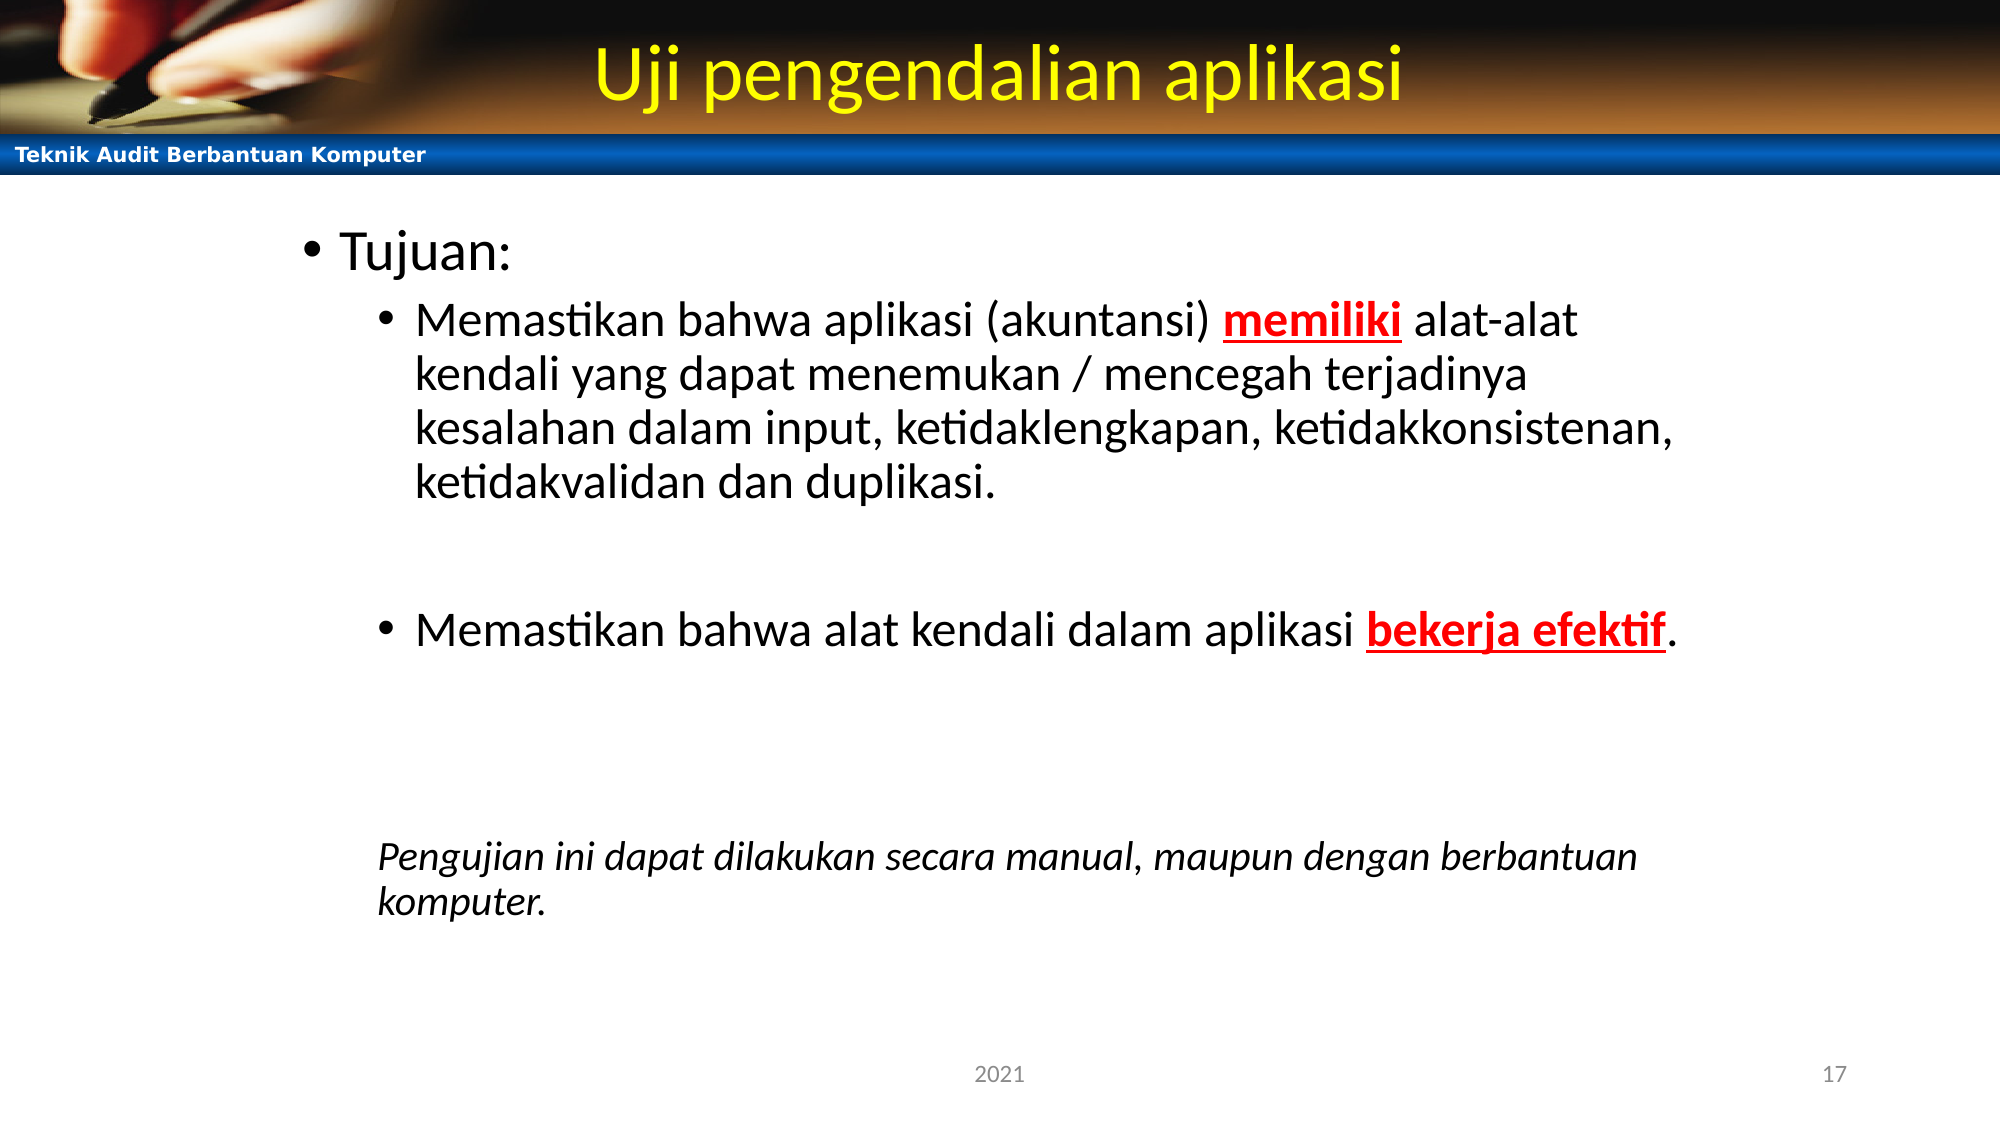

# Uji pengendalian aplikasi
Tujuan:
Memastikan bahwa aplikasi (akuntansi) memiliki alat-alat kendali yang dapat menemukan / mencegah terjadinya kesalahan dalam input, ketidaklengkapan, ketidakkonsistenan, ketidakvalidan dan duplikasi.

Memastikan bahwa alat kendali dalam aplikasi bekerja efektif.

Pengujian ini dapat dilakukan secara manual, maupun dengan berbantuan komputer.
2021
17